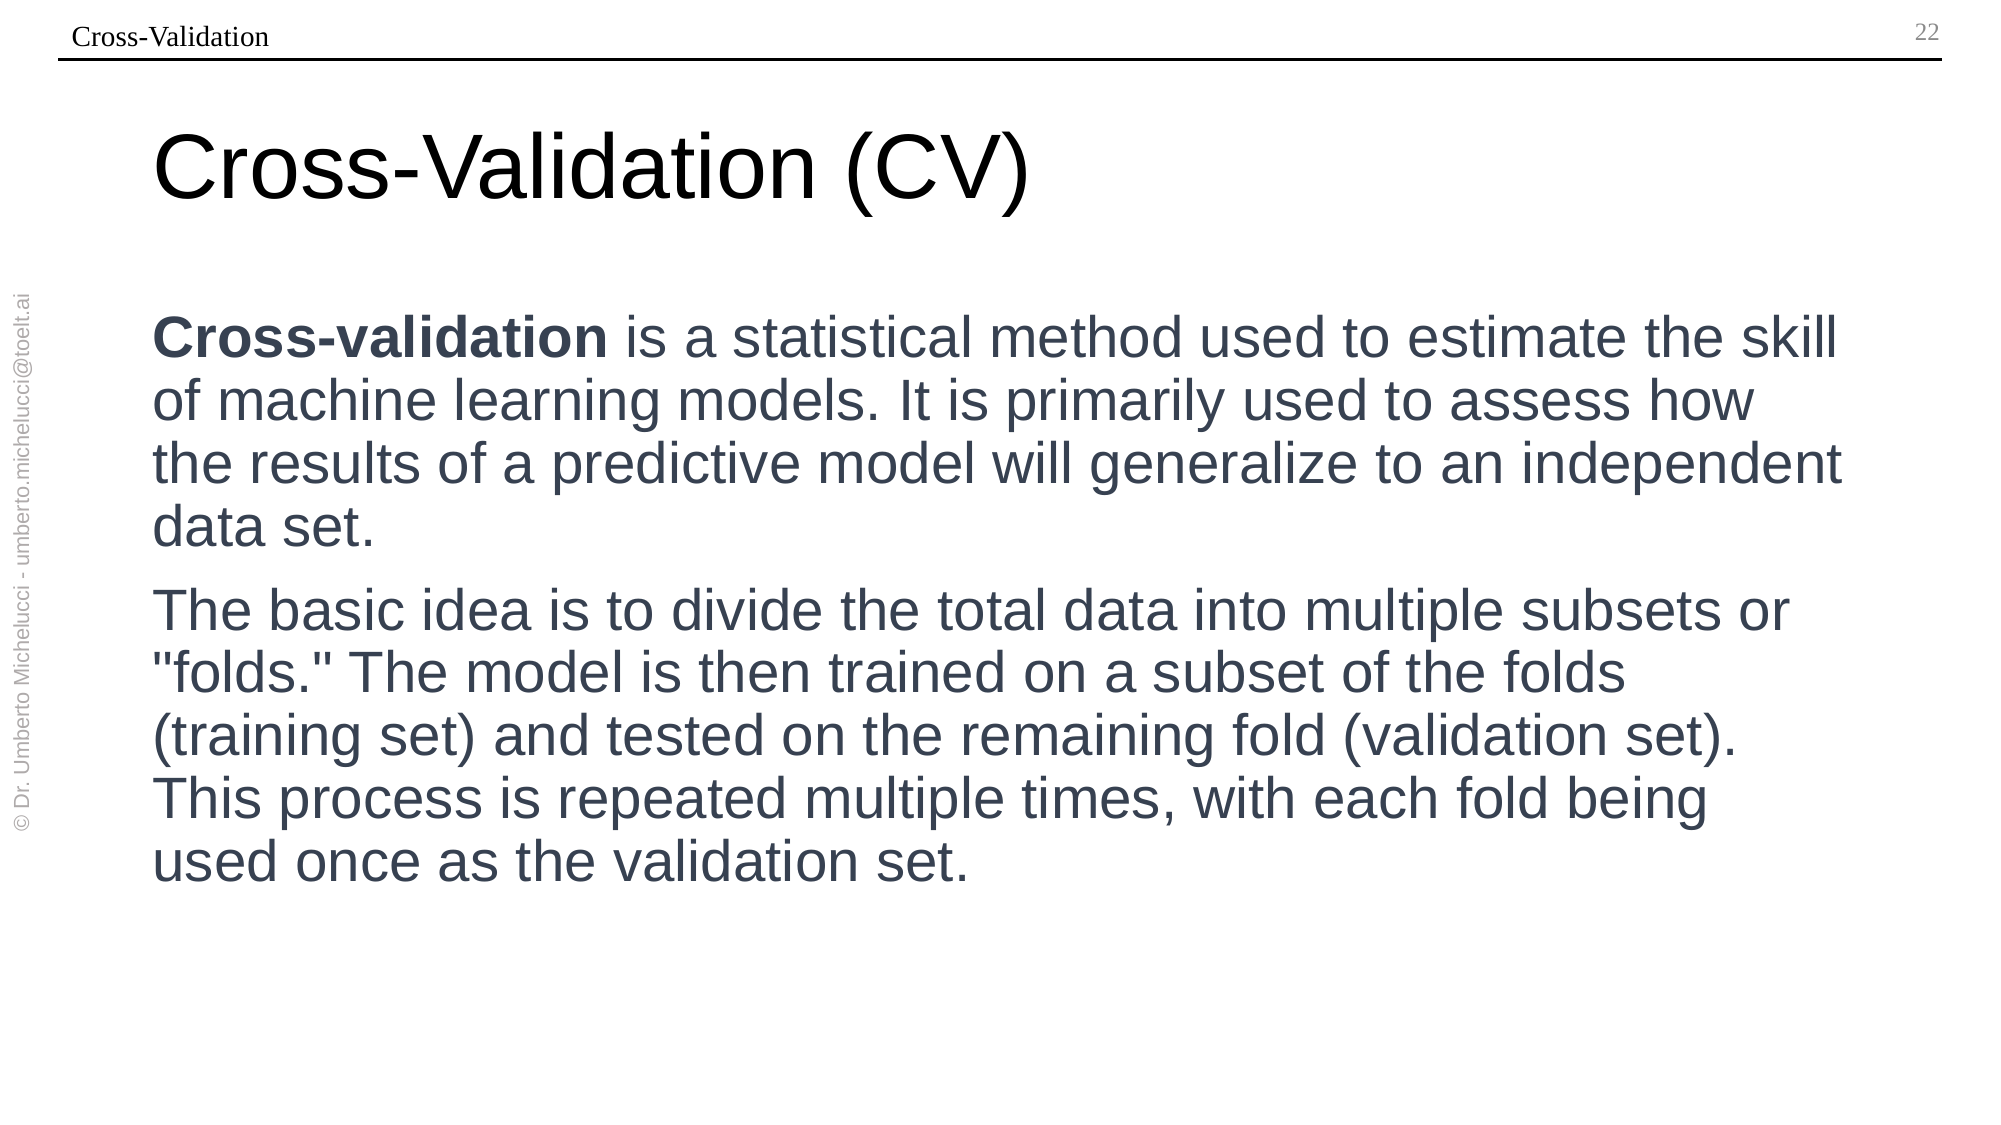

Cross-Validation
# Cross-Validation (CV)
Cross-validation is a statistical method used to estimate the skill of machine learning models. It is primarily used to assess how the results of a predictive model will generalize to an independent data set.
The basic idea is to divide the total data into multiple subsets or "folds." The model is then trained on a subset of the folds (training set) and tested on the remaining fold (validation set). This process is repeated multiple times, with each fold being used once as the validation set.
© Dr. Umberto Michelucci - umberto.michelucci@toelt.ai